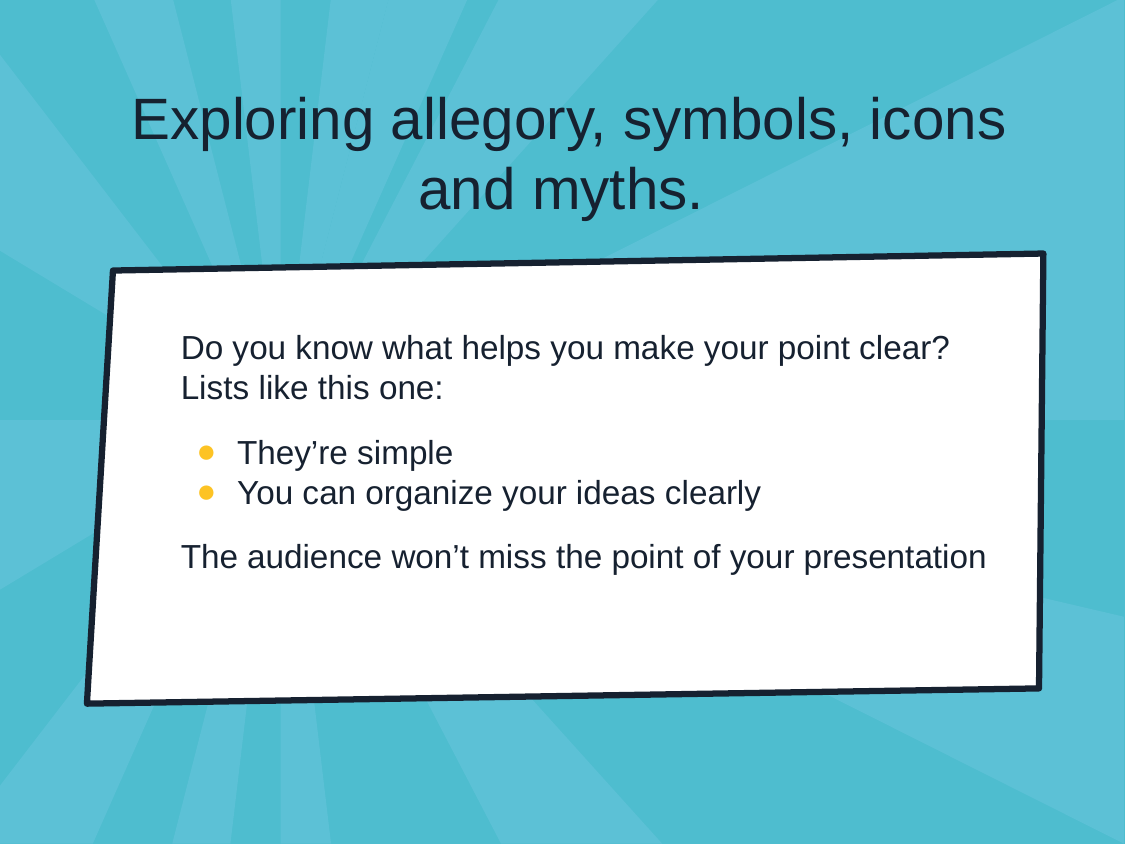

# Exploring allegory, symbols, icons and myths.

Do you know what helps you make your point clear? Lists like this one:
They’re simple
You can organize your ideas clearly
The audience won’t miss the point of your presentation